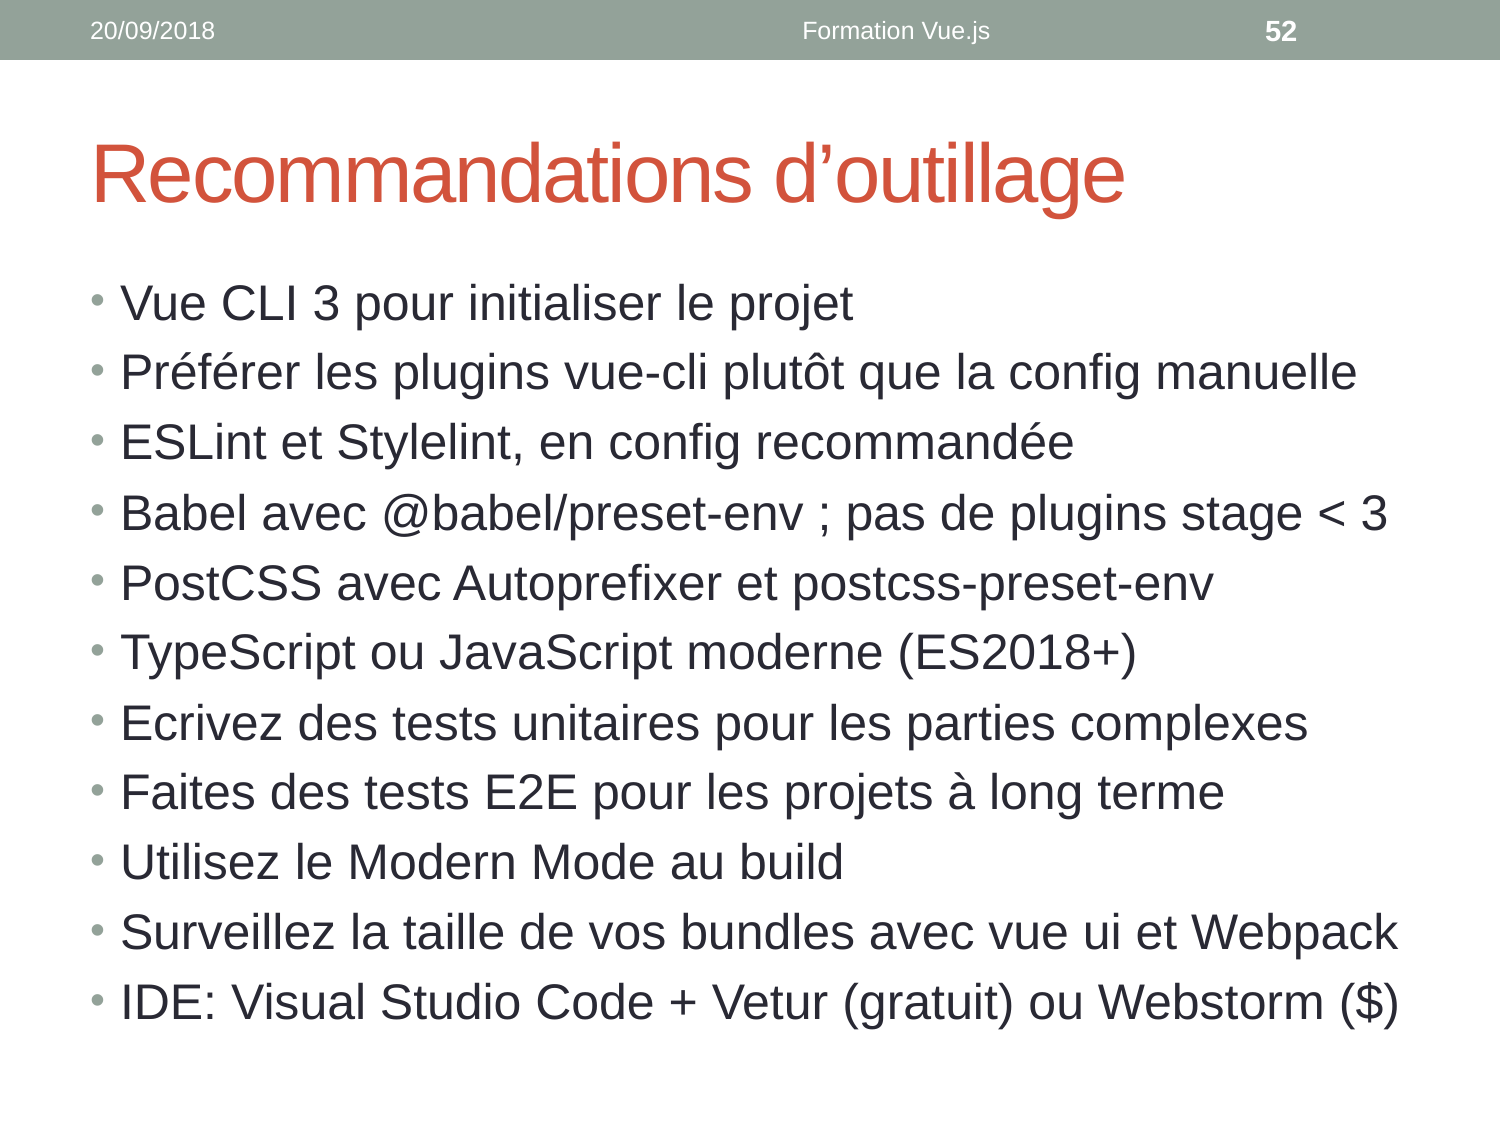

20/09/2018
Formation Vue.js
52
# Recommandations d’outillage
Vue CLI 3 pour initialiser le projet
Préférer les plugins vue-cli plutôt que la config manuelle
ESLint et Stylelint, en config recommandée
Babel avec @babel/preset-env ; pas de plugins stage < 3
PostCSS avec Autoprefixer et postcss-preset-env
TypeScript ou JavaScript moderne (ES2018+)
Ecrivez des tests unitaires pour les parties complexes
Faites des tests E2E pour les projets à long terme
Utilisez le Modern Mode au build
Surveillez la taille de vos bundles avec vue ui et Webpack
IDE: Visual Studio Code + Vetur (gratuit) ou Webstorm ($)